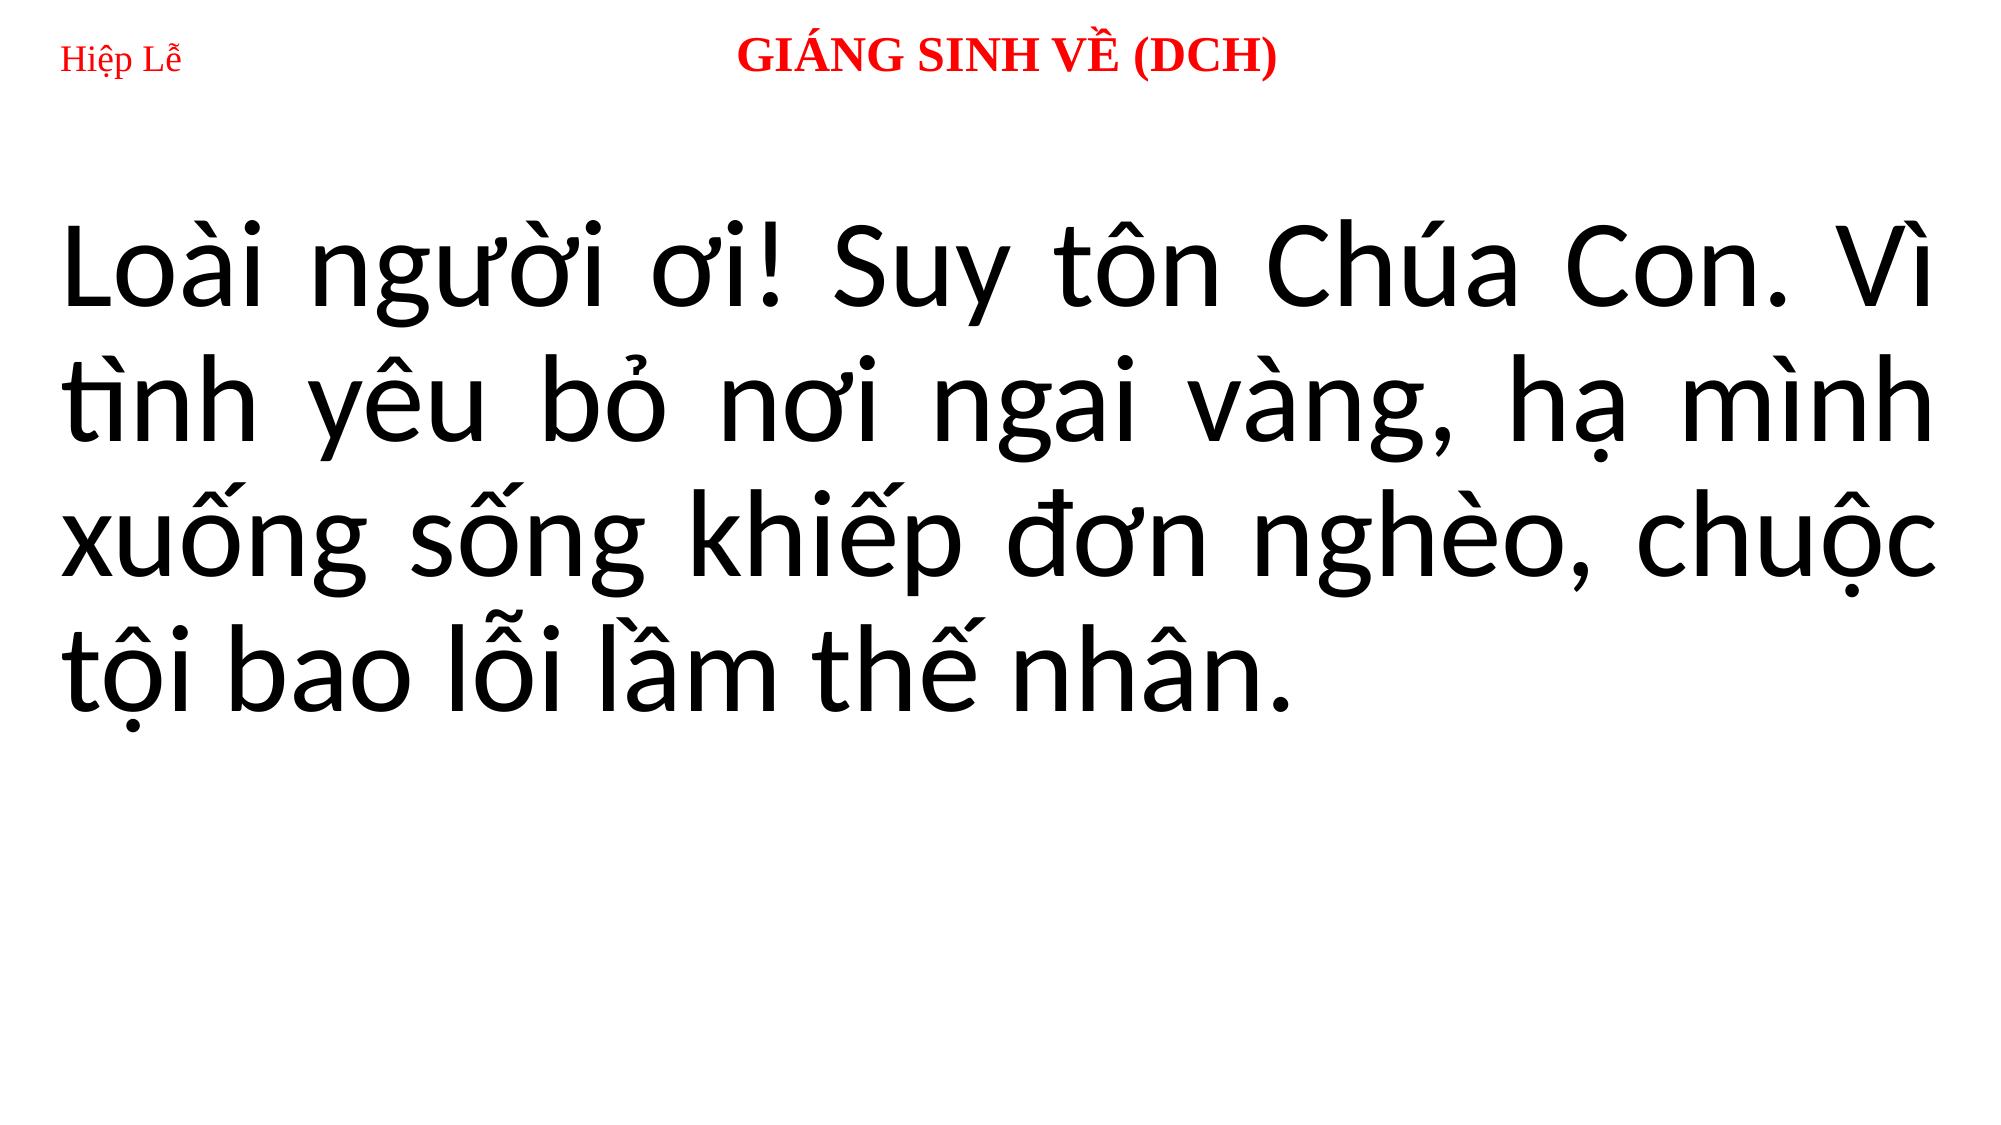

# Hiệp Lễ                                       	        GIÁNG SINH VỀ (DCH)
Loài người ơi! Suy tôn Chúa Con. Vì tình yêu bỏ nơi ngai vàng, hạ mình xuống sống khiếp đơn nghèo, chuộc tội bao lỗi lầm thế nhân.